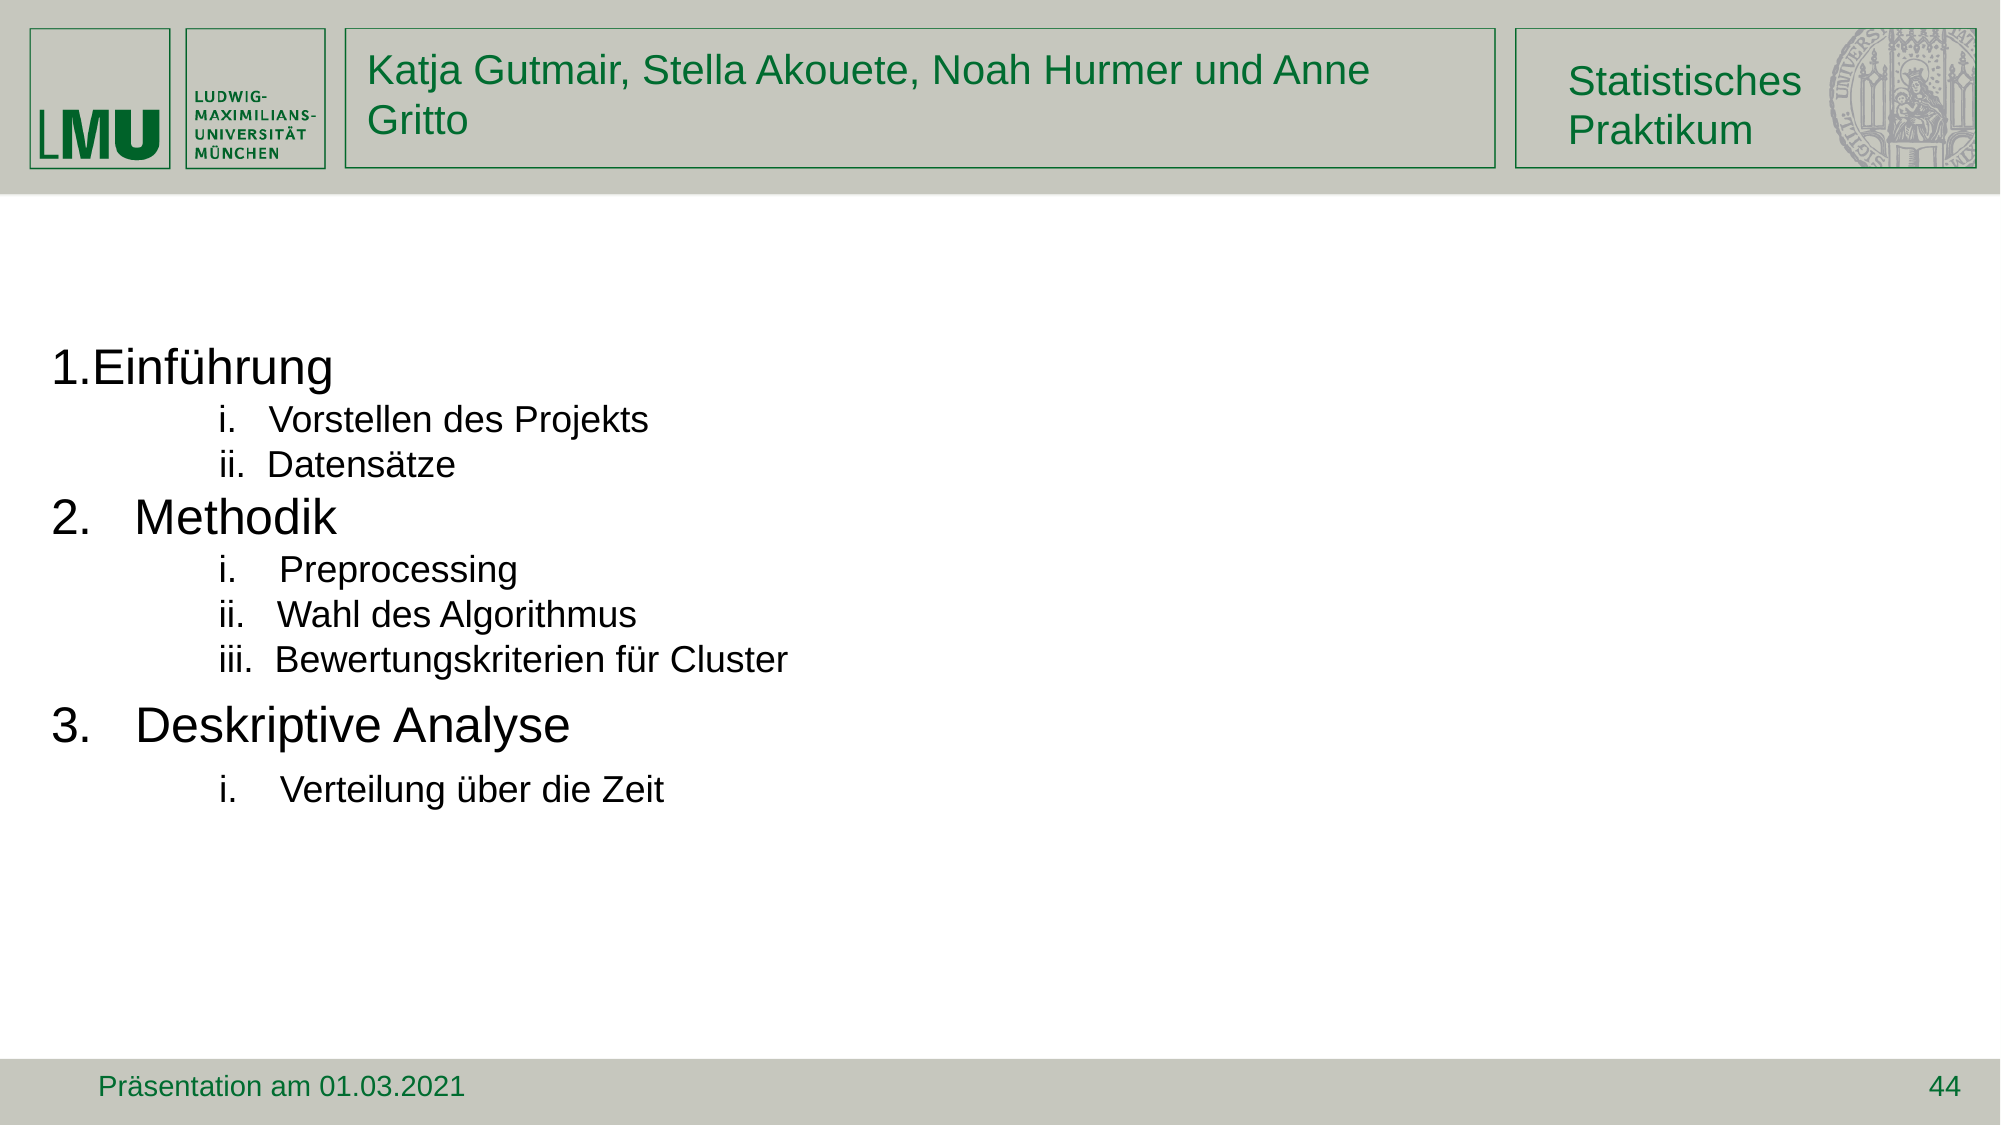

Statistisches
Praktikum
Katja Gutmair, Stella Akouete, Noah Hurmer und Anne Gritto
Einführung
                i.   Vorstellen des Projekts
                ii.  Datensätze
2.   Methodik
                i.    Preprocessing
                ii.   Wahl des Algorithmus
                iii.  Bewertungskriterien für Cluster
Deskriptive Analyse
                i.    Verteilung über die Zeit
Präsentation am 01.03.2021
44